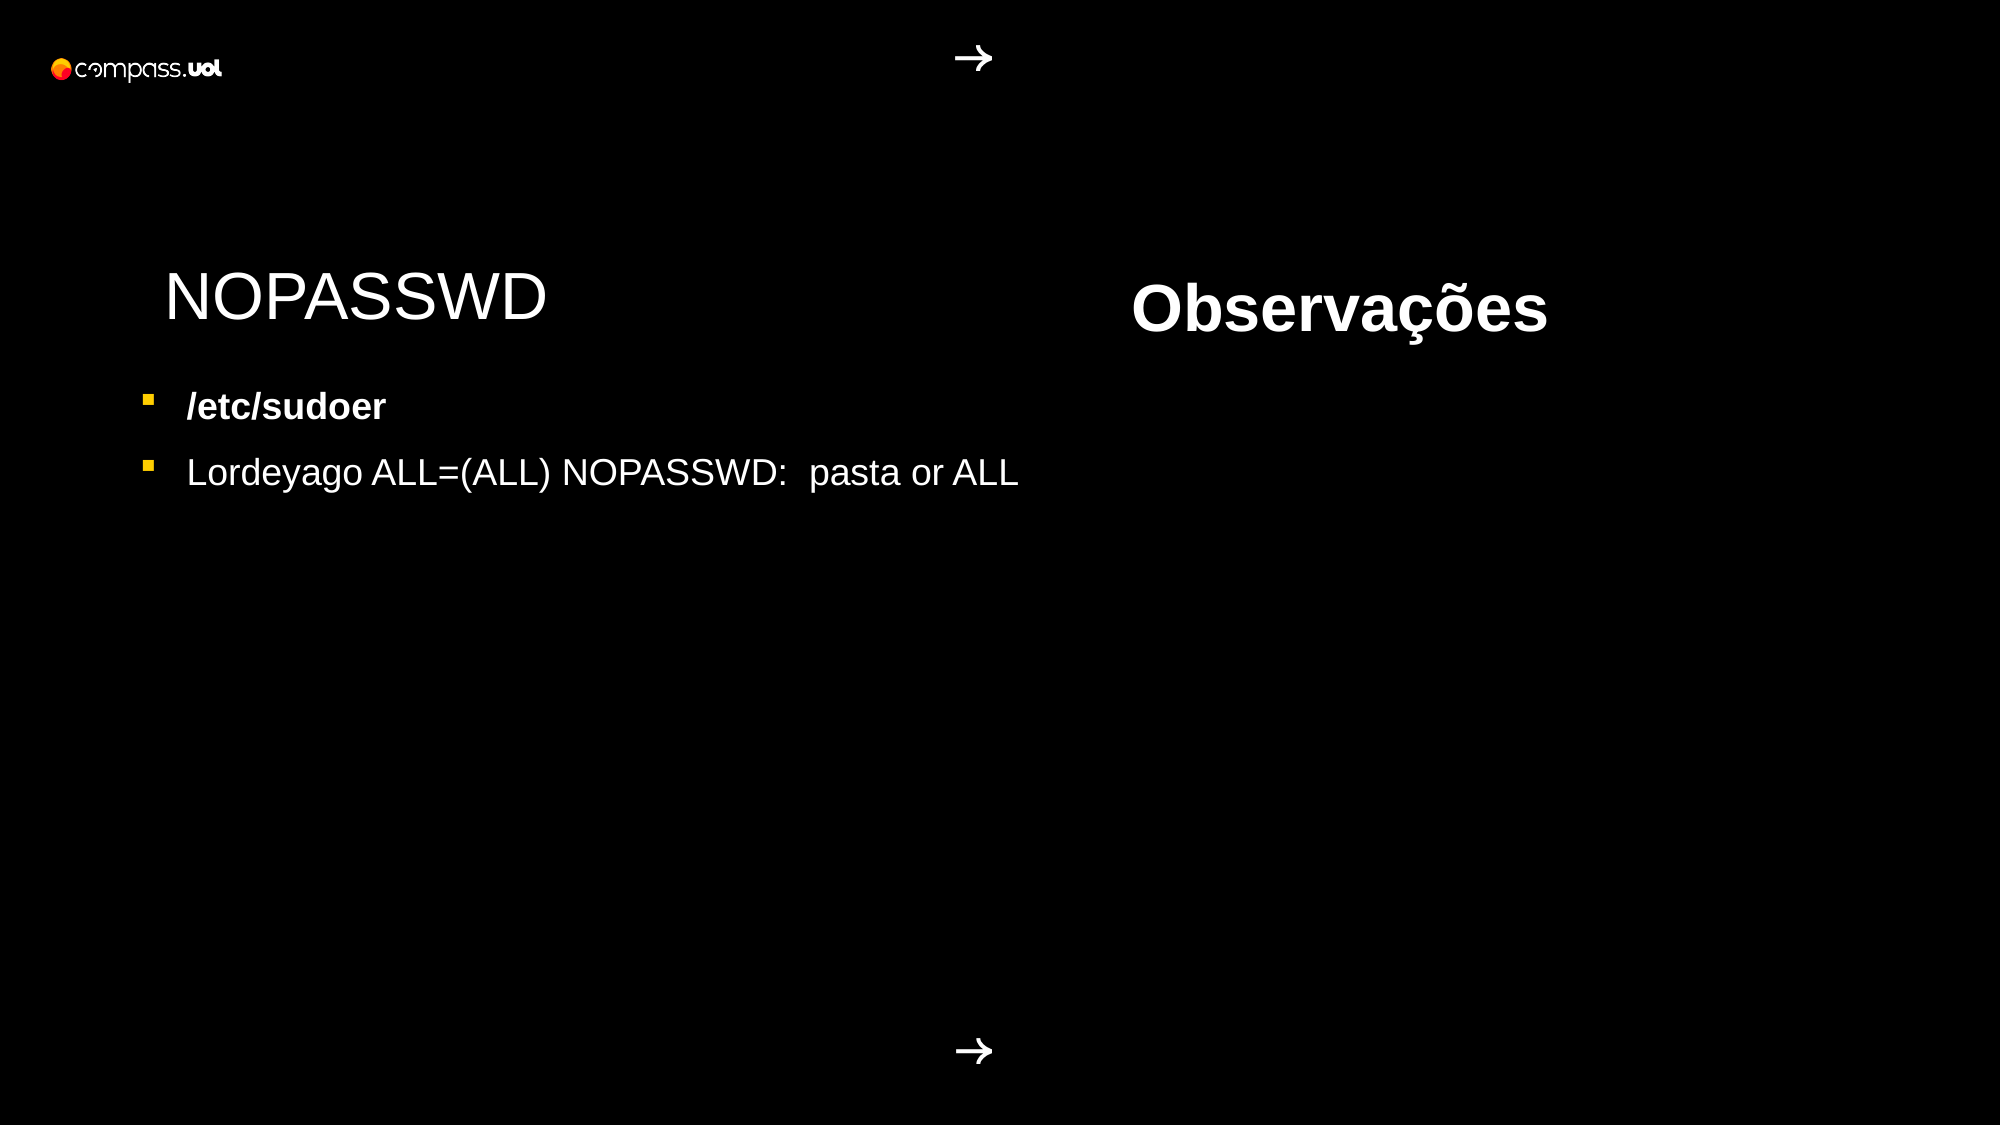

NOPASSWD
Observações
/etc/sudoer
Lordeyago ALL=(ALL) NOPASSWD:  pasta or ALL